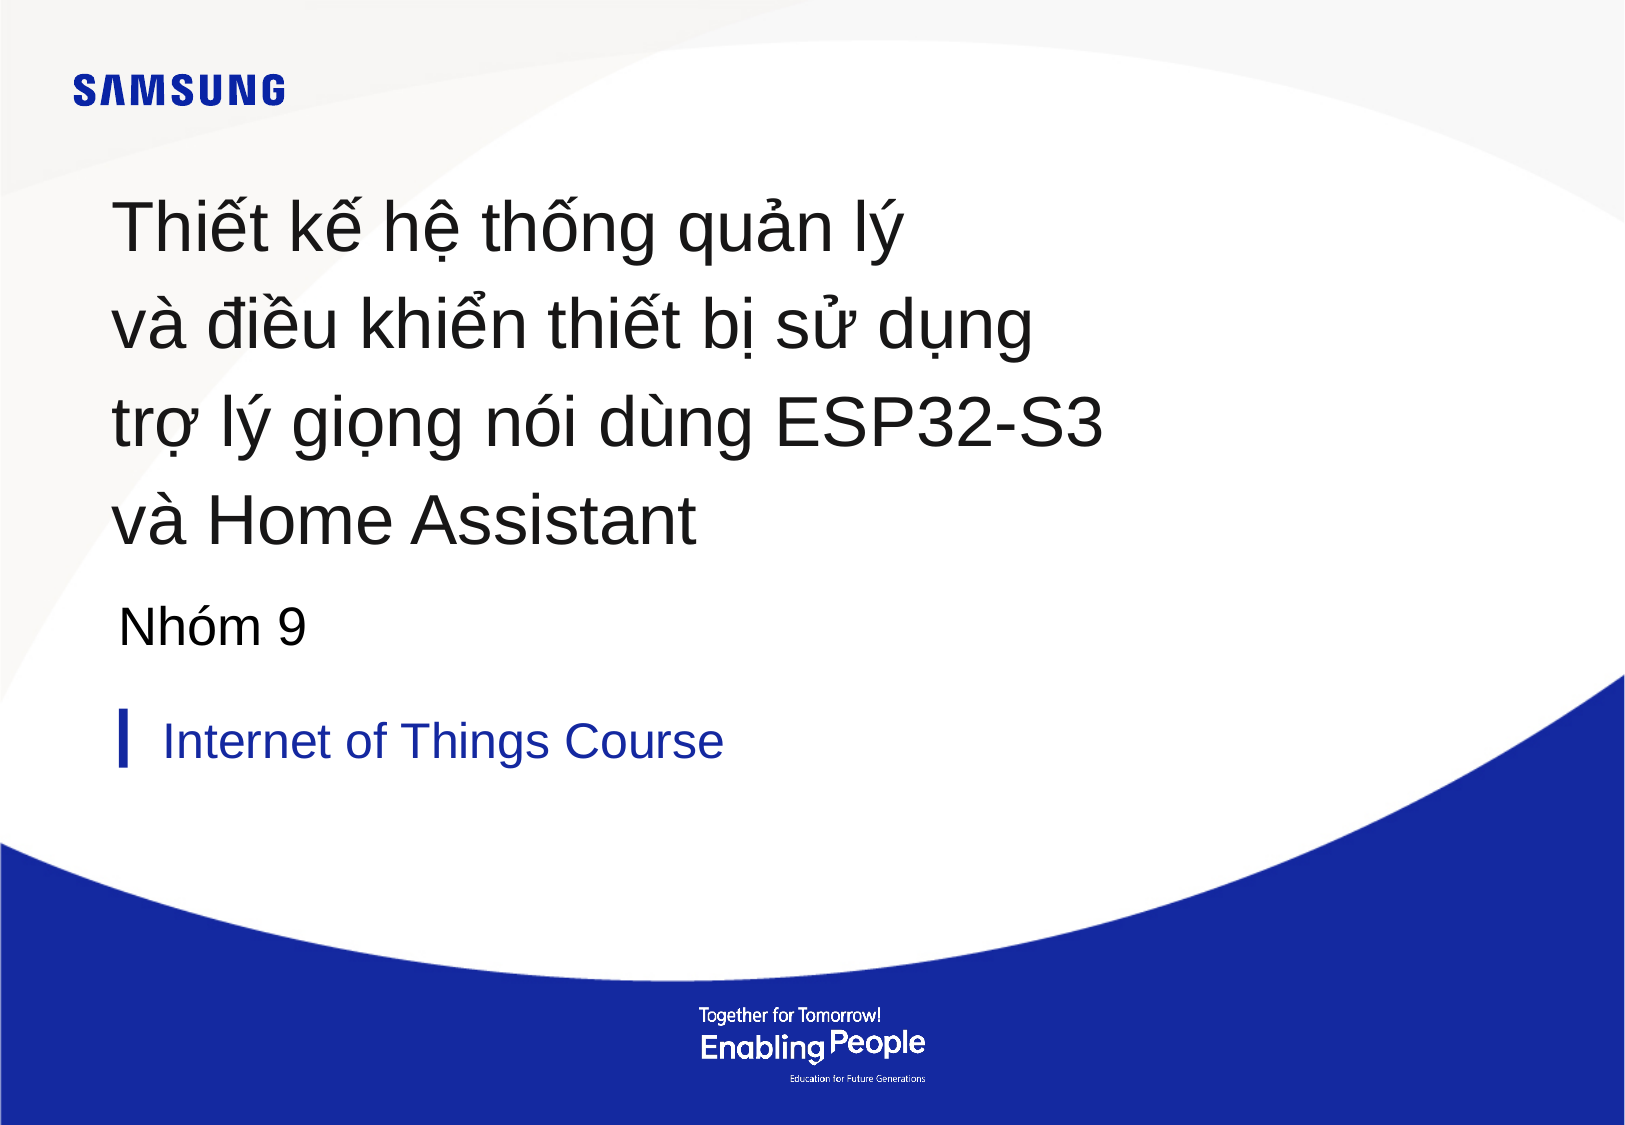

# Thiết kế hệ thống quản lý và điều khiển thiết bị sử dụng trợ lý giọng nói dùng ESP32-S3 và Home Assistant
Nhóm 9